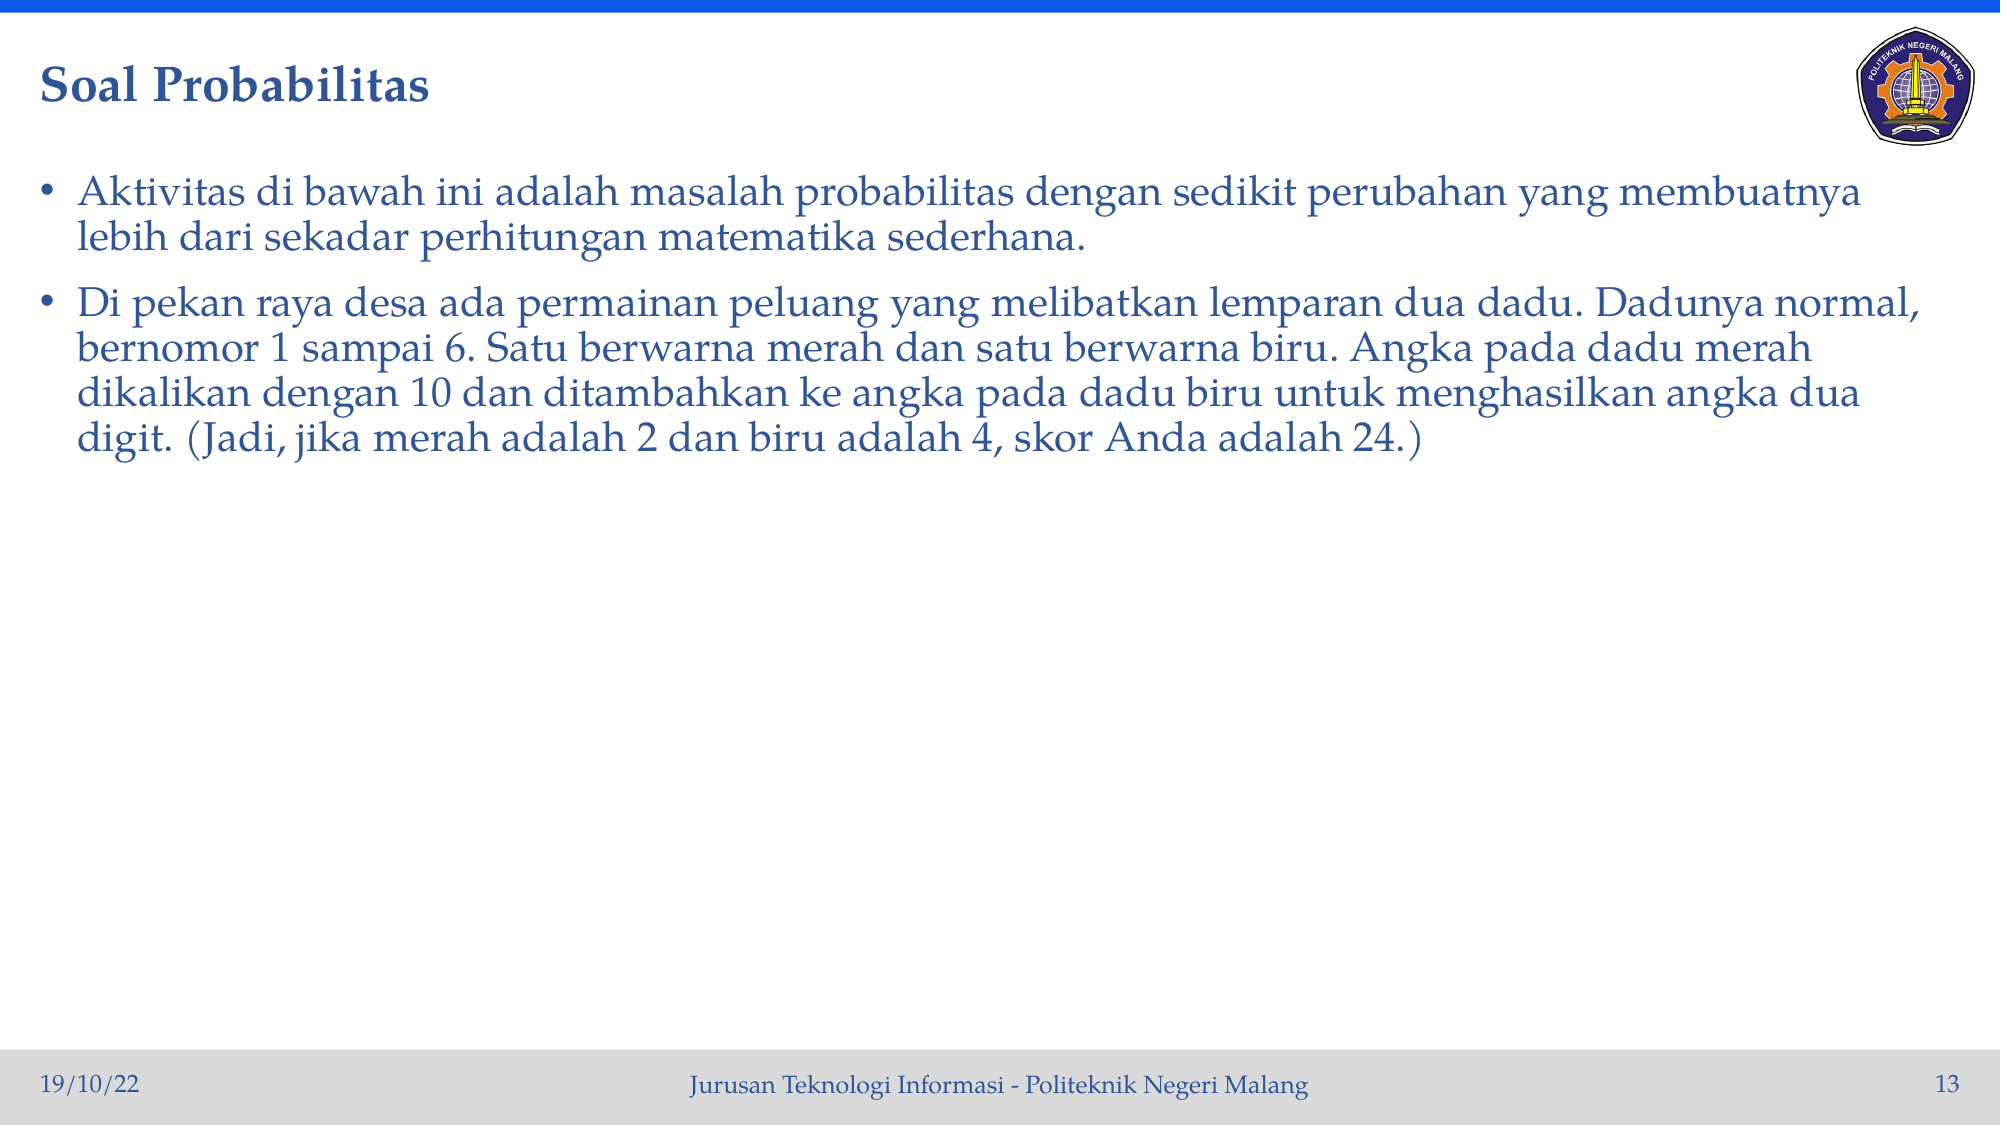

# Soal Probabilitas
Aktivitas di bawah ini adalah masalah probabilitas dengan sedikit perubahan yang membuatnya lebih dari sekadar perhitungan matematika sederhana.
Di pekan raya desa ada permainan peluang yang melibatkan lemparan dua dadu. Dadunya normal, bernomor 1 sampai 6. Satu berwarna merah dan satu berwarna biru. Angka pada dadu merah dikalikan dengan 10 dan ditambahkan ke angka pada dadu biru untuk menghasilkan angka dua digit. (Jadi, jika merah adalah 2 dan biru adalah 4, skor Anda adalah 24.)
19/10/22
13
Jurusan Teknologi Informasi - Politeknik Negeri Malang